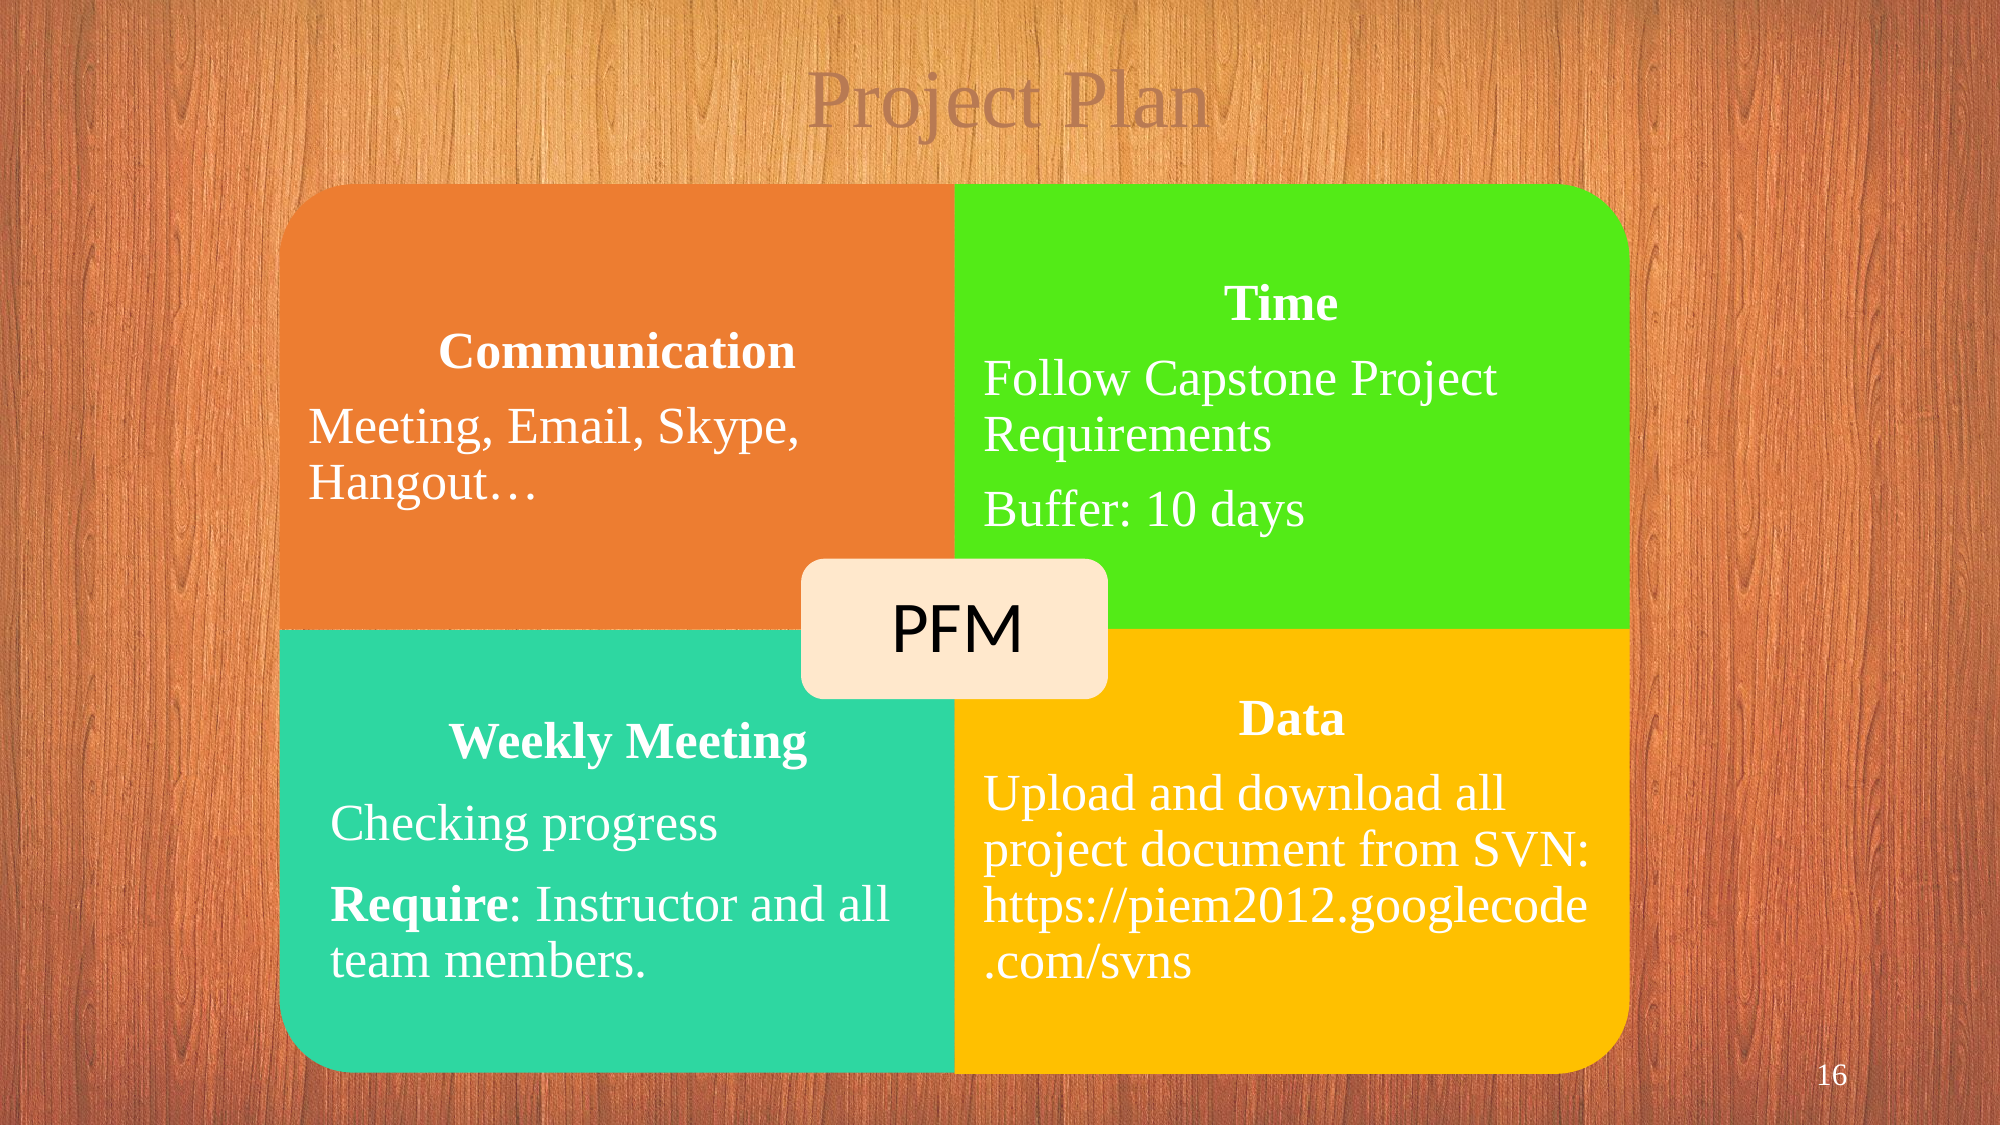

# Project Plan
Communication
Meeting, Email, Skype, Hangout…
Time
Follow Capstone Project Requirements
Buffer: 10 days
Weekly Meeting
Checking progress
Require: Instructor and all team members.
Data
Upload and download all project document from SVN: https://piem2012.googlecode.com/svns
PFM
16